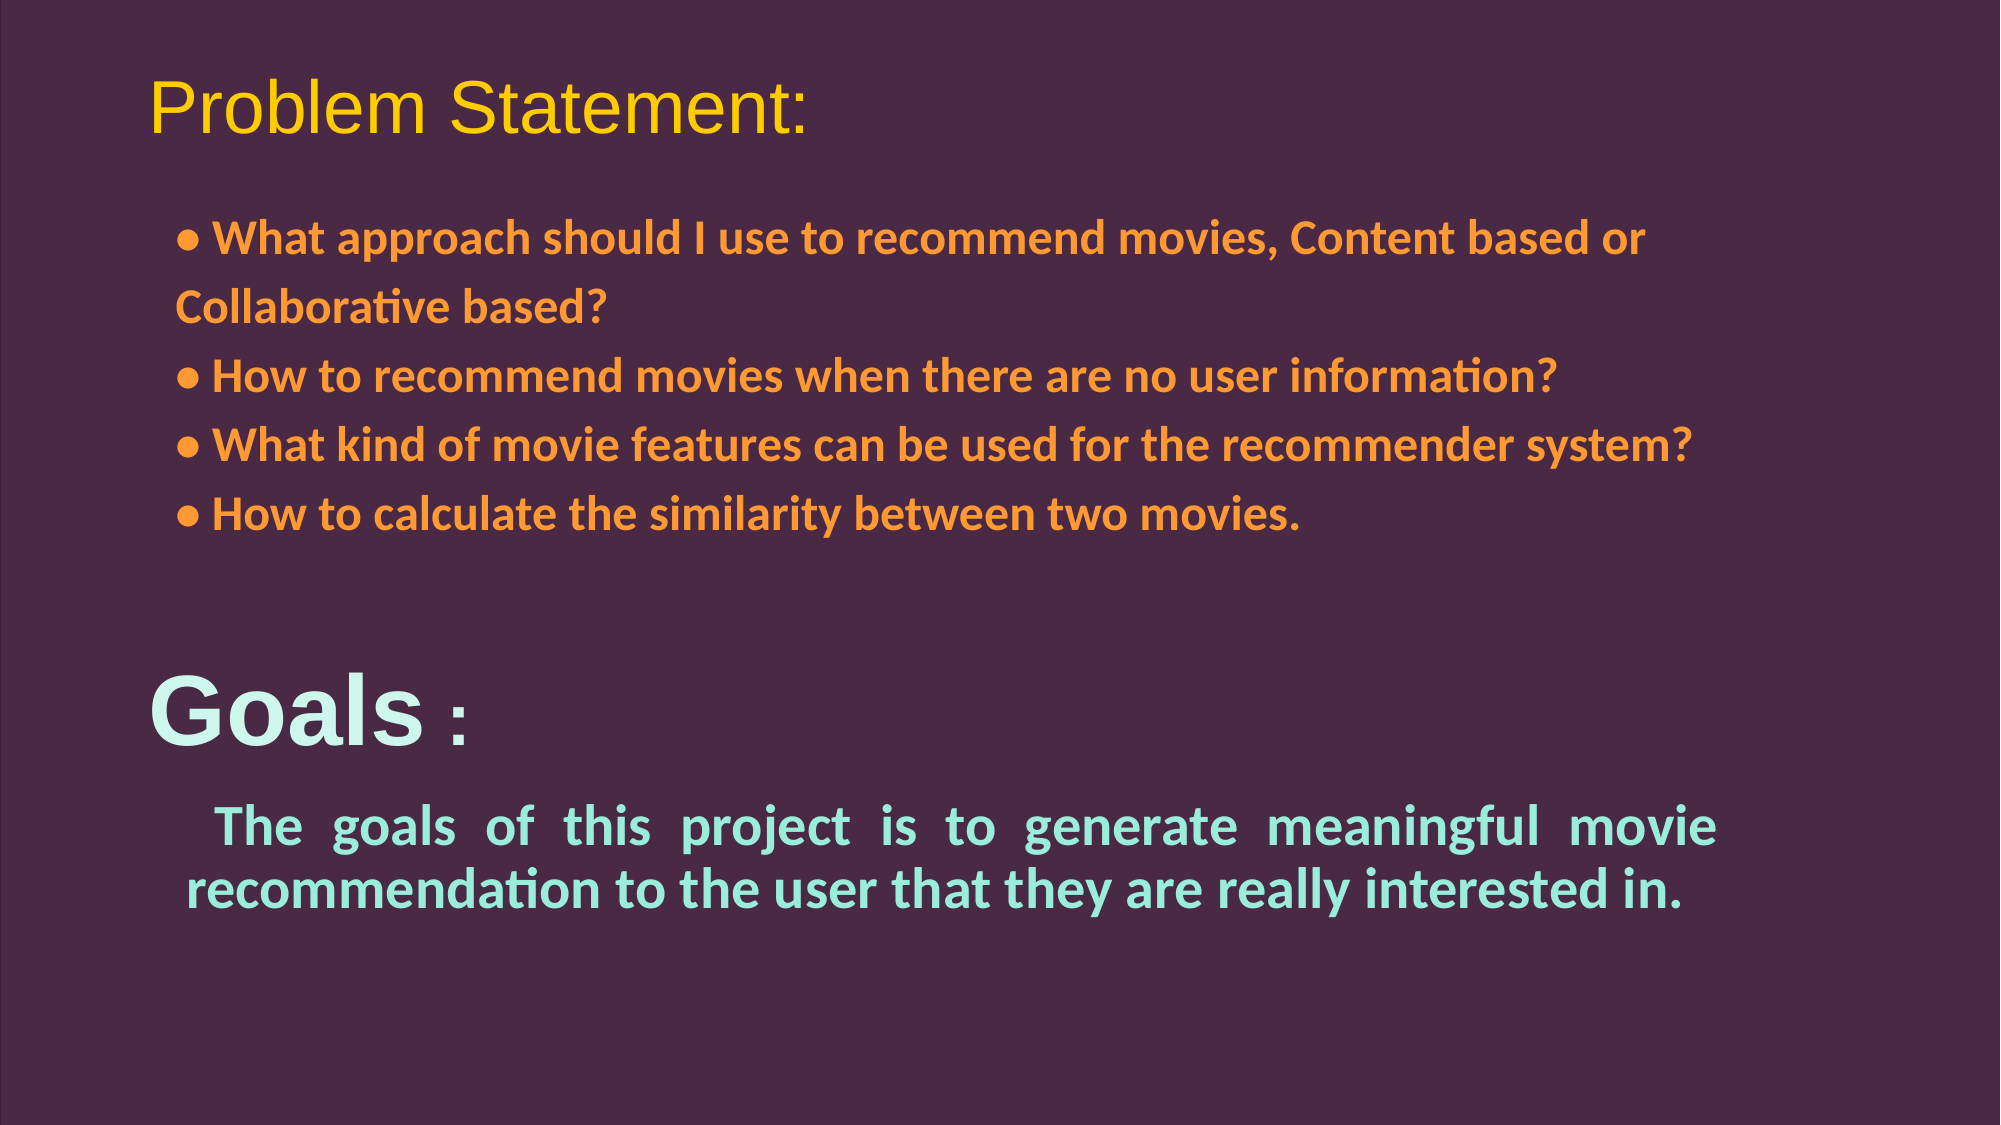

Problem Statement:
# • What approach should I use to recommend movies, Content based or Collaborative based? • How to recommend movies when there are no user information? • What kind of movie features can be used for the recommender system? • How to calculate the similarity between two movies.
Goals :
 The goals of this project is to generate meaningful movie recommendation to the user that they are really interested in.